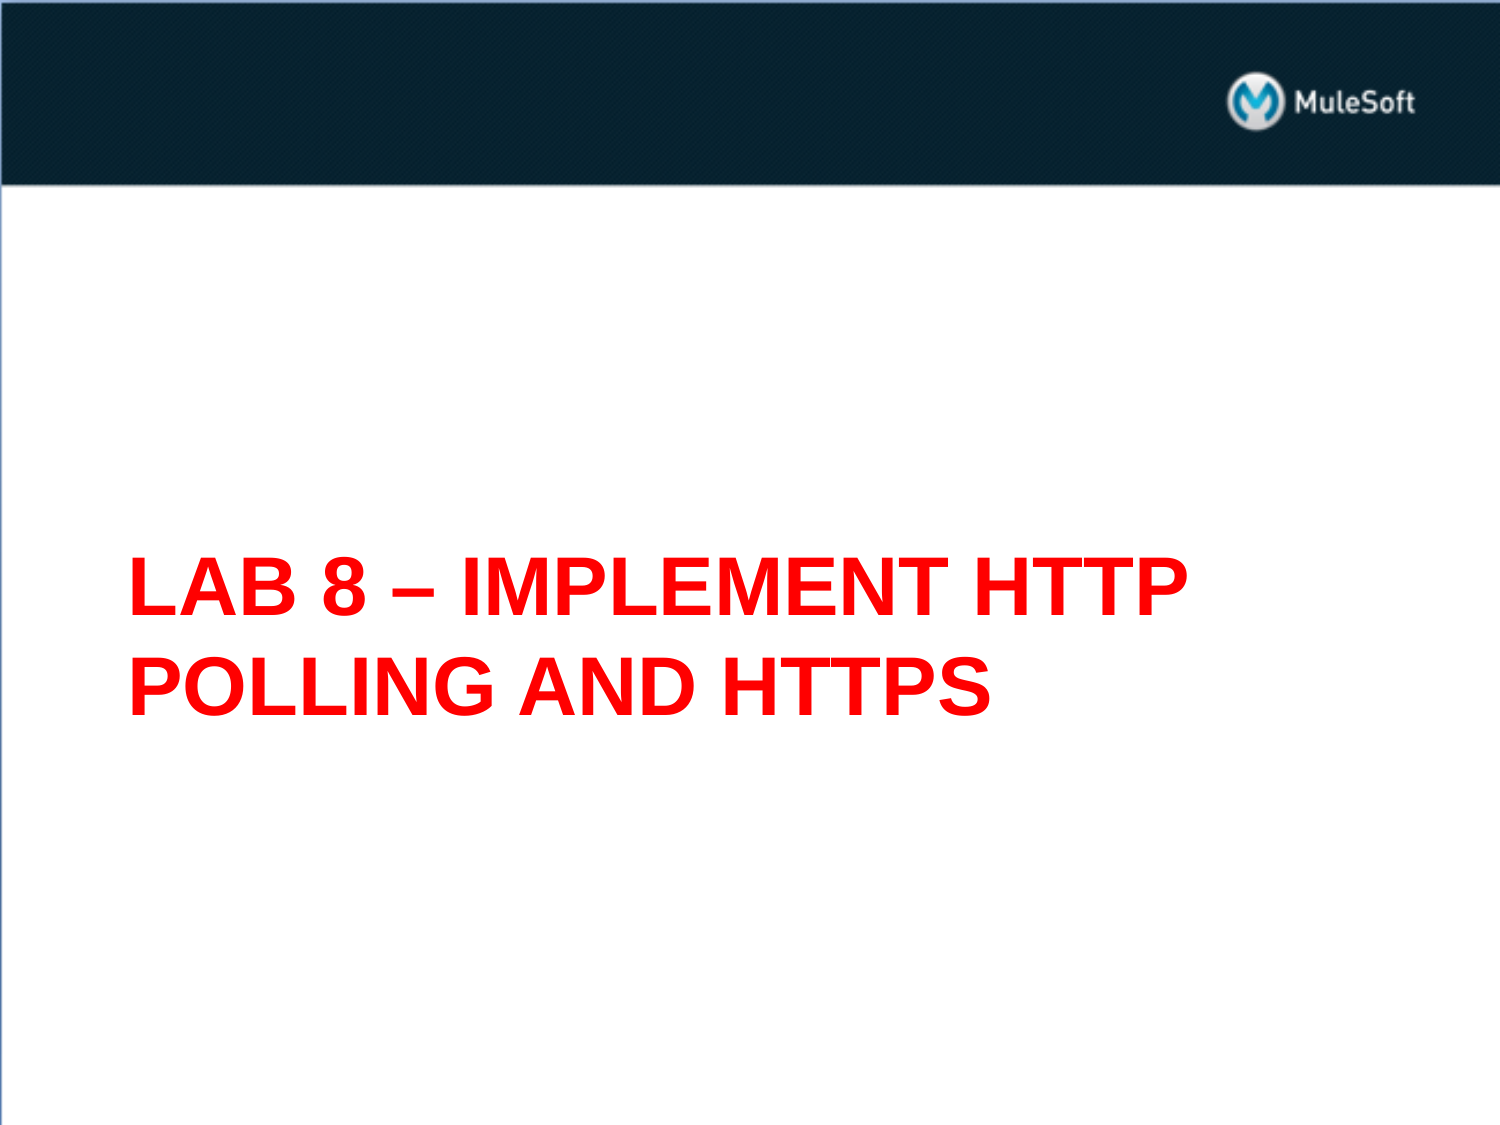

# LAB 8 – Implement Http polling and Https